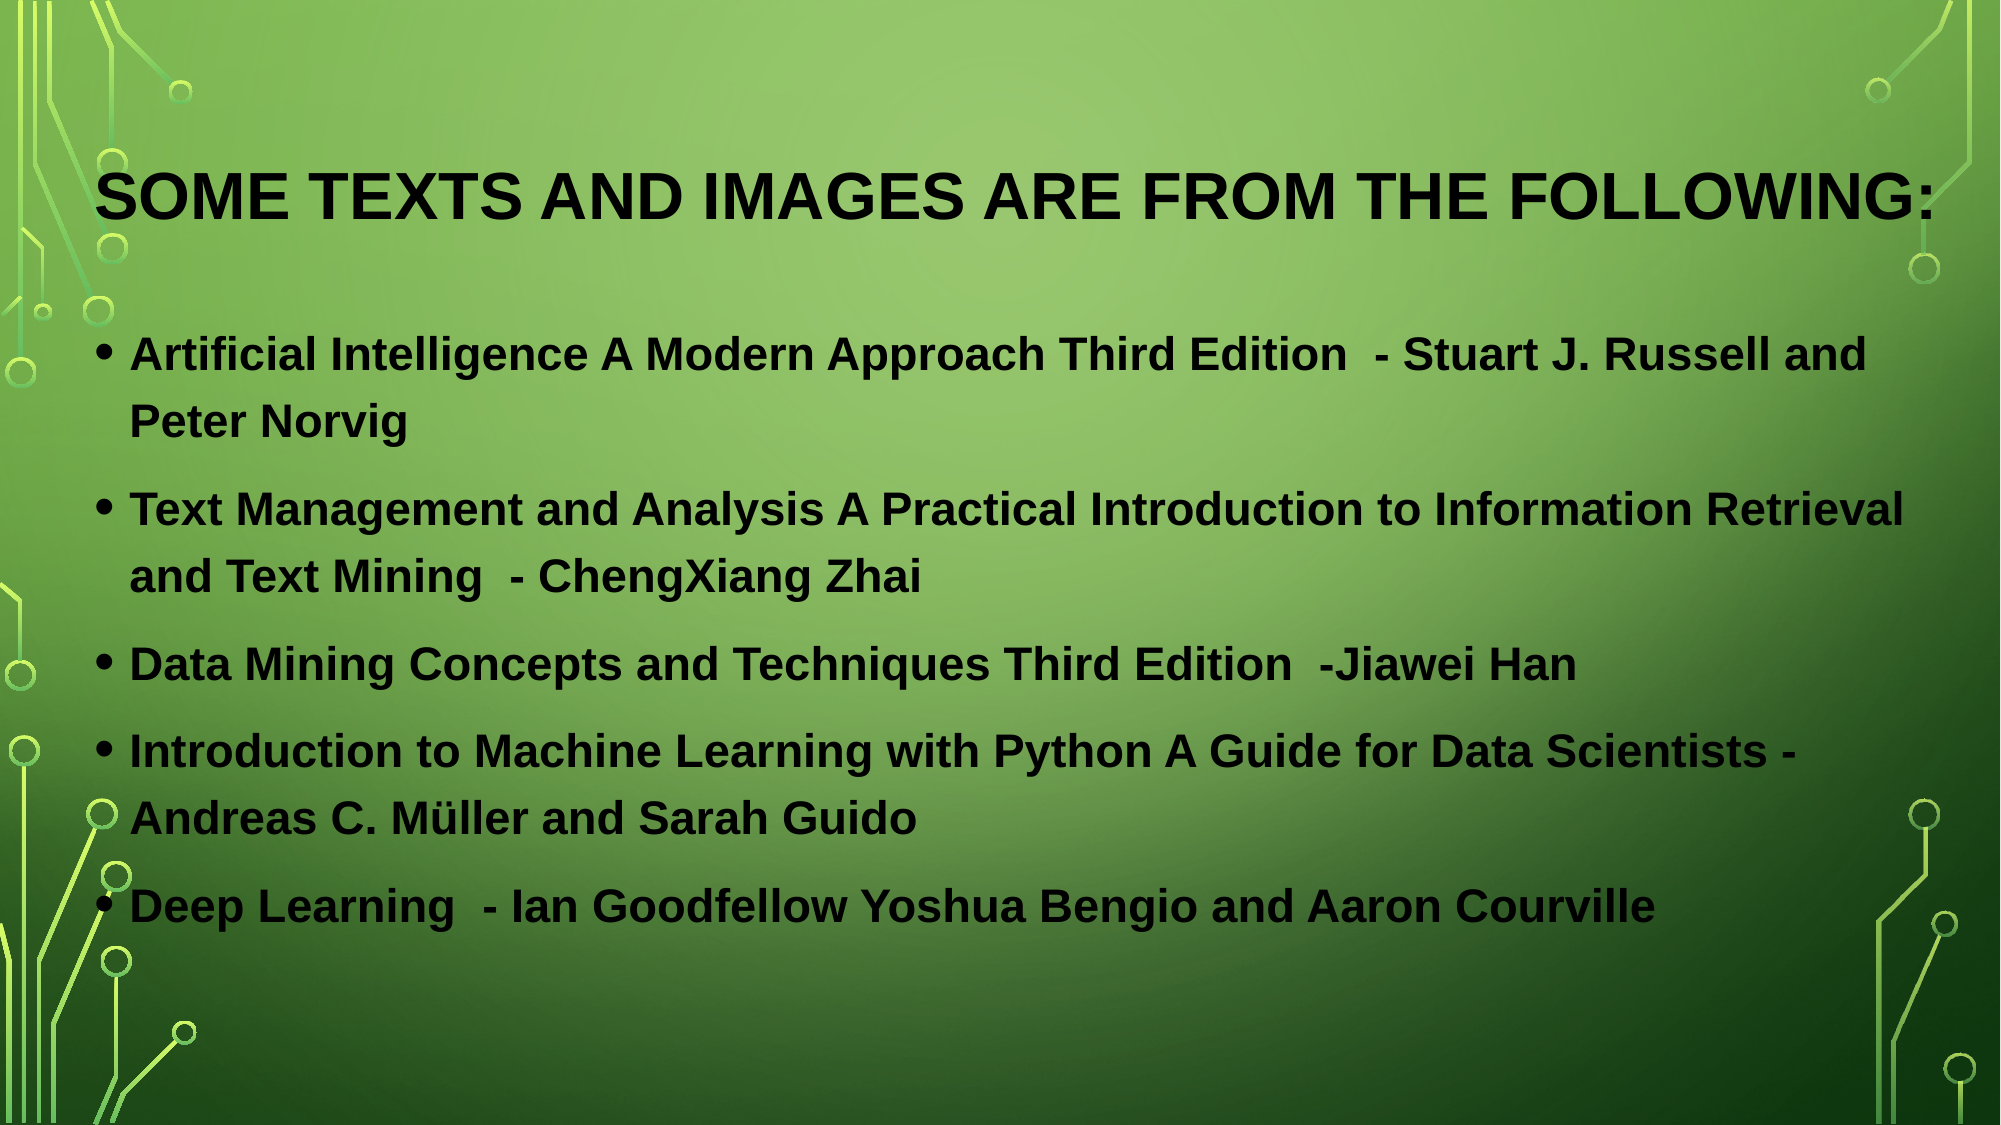

# Some texts and images are from the following:
Artificial Intelligence A Modern Approach Third Edition  - Stuart J. Russell and Peter Norvig
Text Management and Analysis A Practical Introduction to Information Retrieval and Text Mining  - ChengXiang Zhai
Data Mining Concepts and Techniques Third Edition  -Jiawei Han
Introduction to Machine Learning with Python A Guide for Data Scientists - Andreas C. Müller and Sarah Guido
Deep Learning  - Ian Goodfellow Yoshua Bengio and Aaron Courville